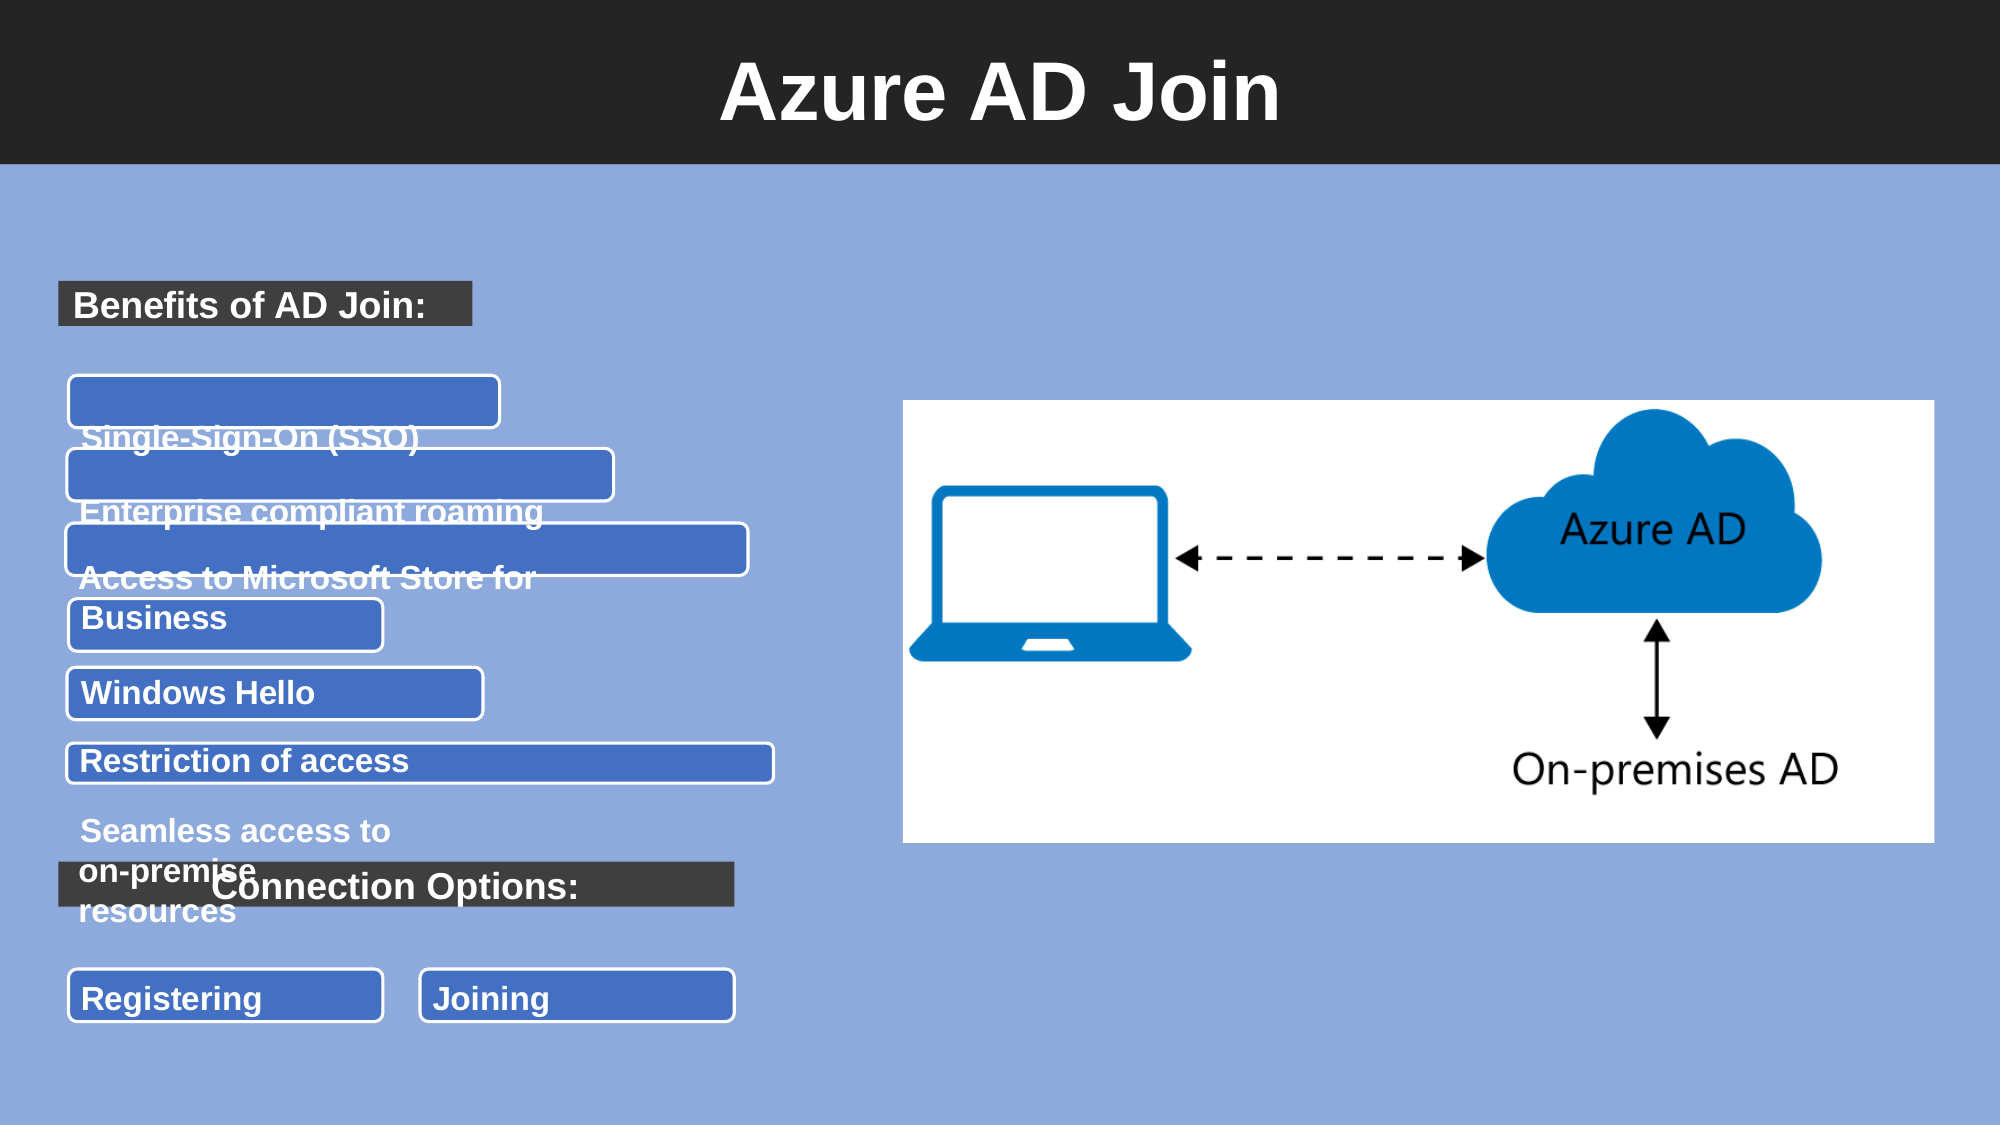

# Azure AD Join
Benefits of AD Join:

Single-Sign-On (SSO) Enterprise compliant roaming
Access to Microsoft Store for Business
Windows Hello Restriction of access
Seamless access to on-premise resources

Connection Options:

Registering
Joining